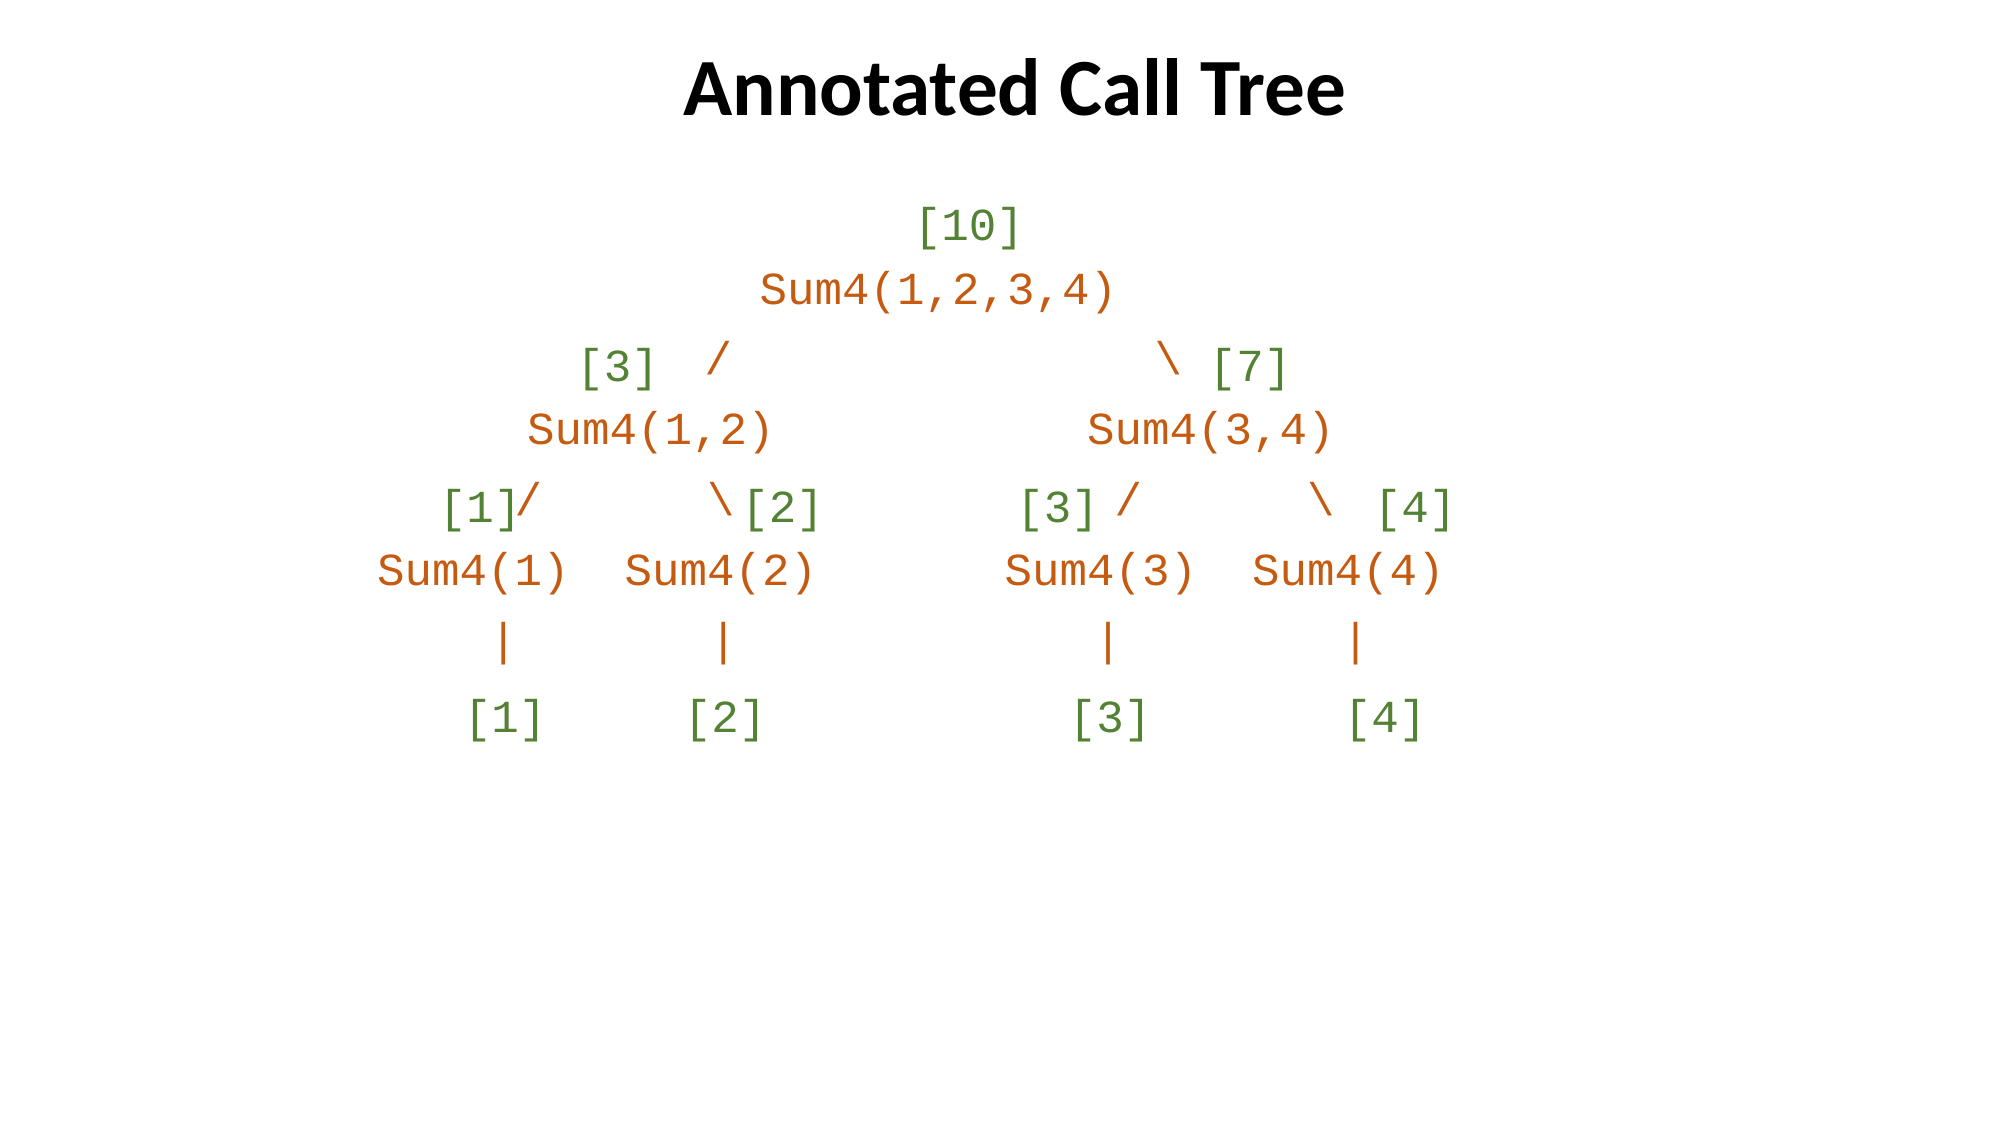

Annotated Call Tree

			     	   Sum4(1,2,3,4)
           		 /        		 \
			Sum4(1,2)    	    Sum4(3,4)
		     /      \	    	     /      \
		Sum4(1)  Sum4(2)   	 Sum4(3)  Sum4(4)
               |       |             |        |

                   		  [10]

                 [3]                    [7]

            [1]        [2]       [3]          [4]

		  [1]     [2]           [3]       [4]